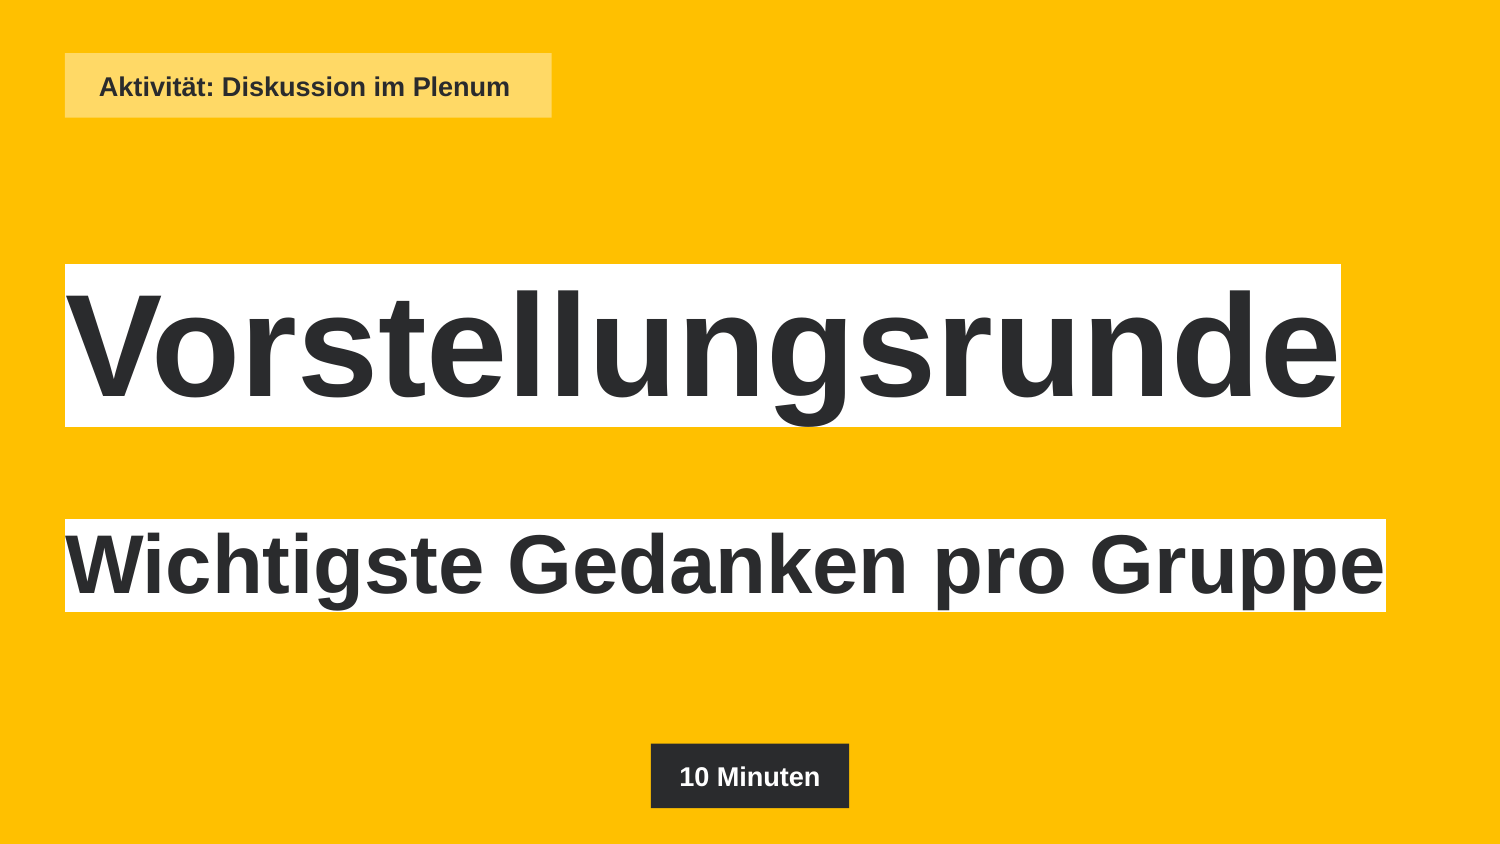

Aktivität: Diskussion im Plenum
Vorstellungsrunde

Wichtigste Gedanken pro Gruppe
10 Minuten